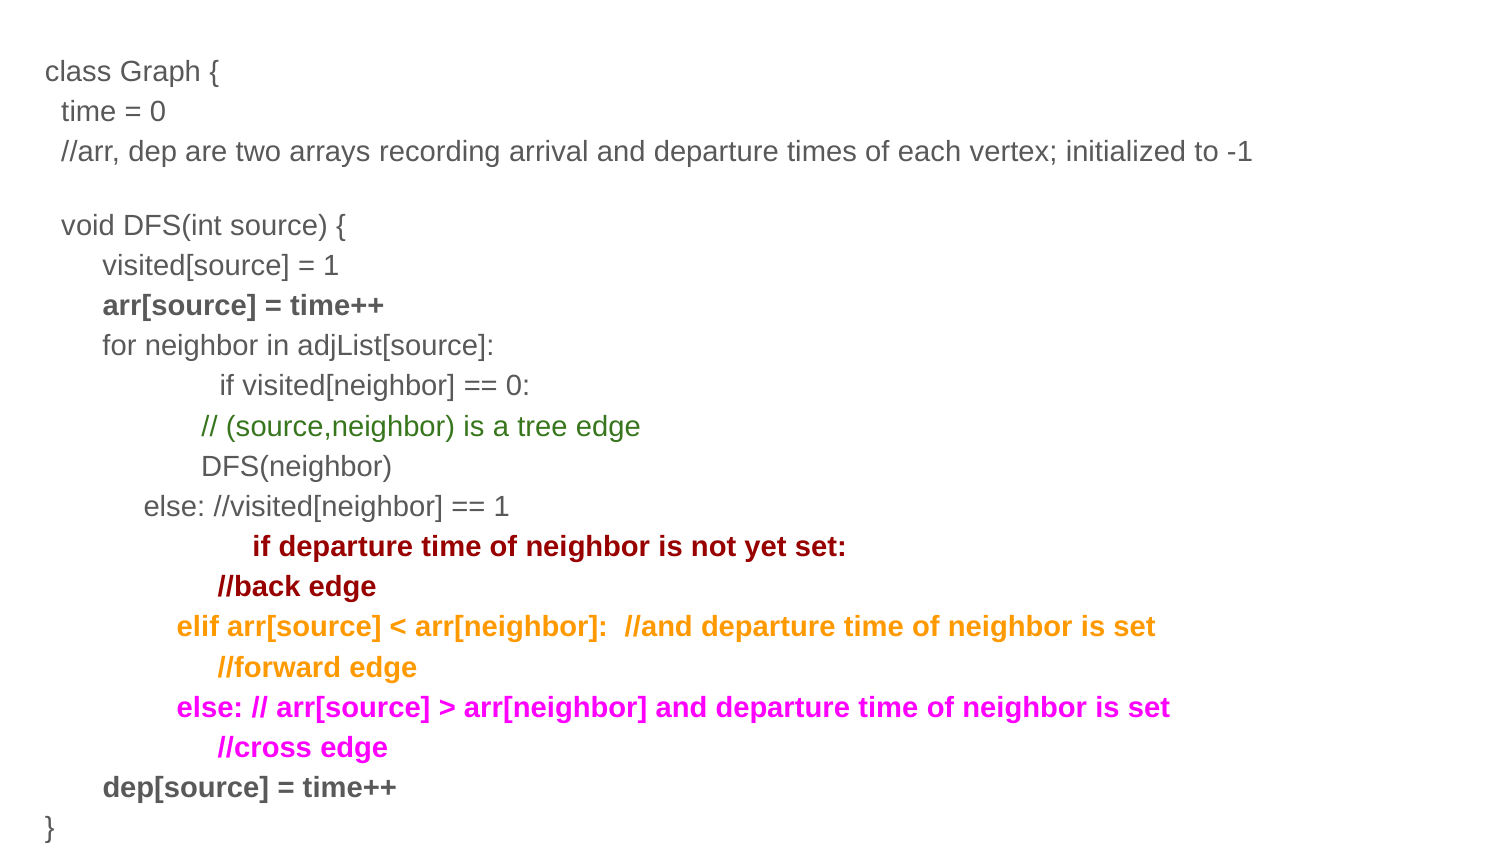

class Graph {
  time = 0
  //arr, dep are two arrays recording arrival and departure times of each vertex; initialized to -1
  void DFS(int source) {
       visited[source] = 1
       arr[source] = time++
       for neighbor in adjList[source]:
	   if visited[neighbor] == 0:
                   // (source,neighbor) is a tree edge
                   DFS(neighbor)
            else: //visited[neighbor] == 1
	       if departure time of neighbor is not yet set:
                     //back edge
                elif arr[source] < arr[neighbor]:  //and departure time of neighbor is set
                     //forward edge
                else: // arr[source] > arr[neighbor] and departure time of neighbor is set
                     //cross edge
       dep[source] = time++
}
}